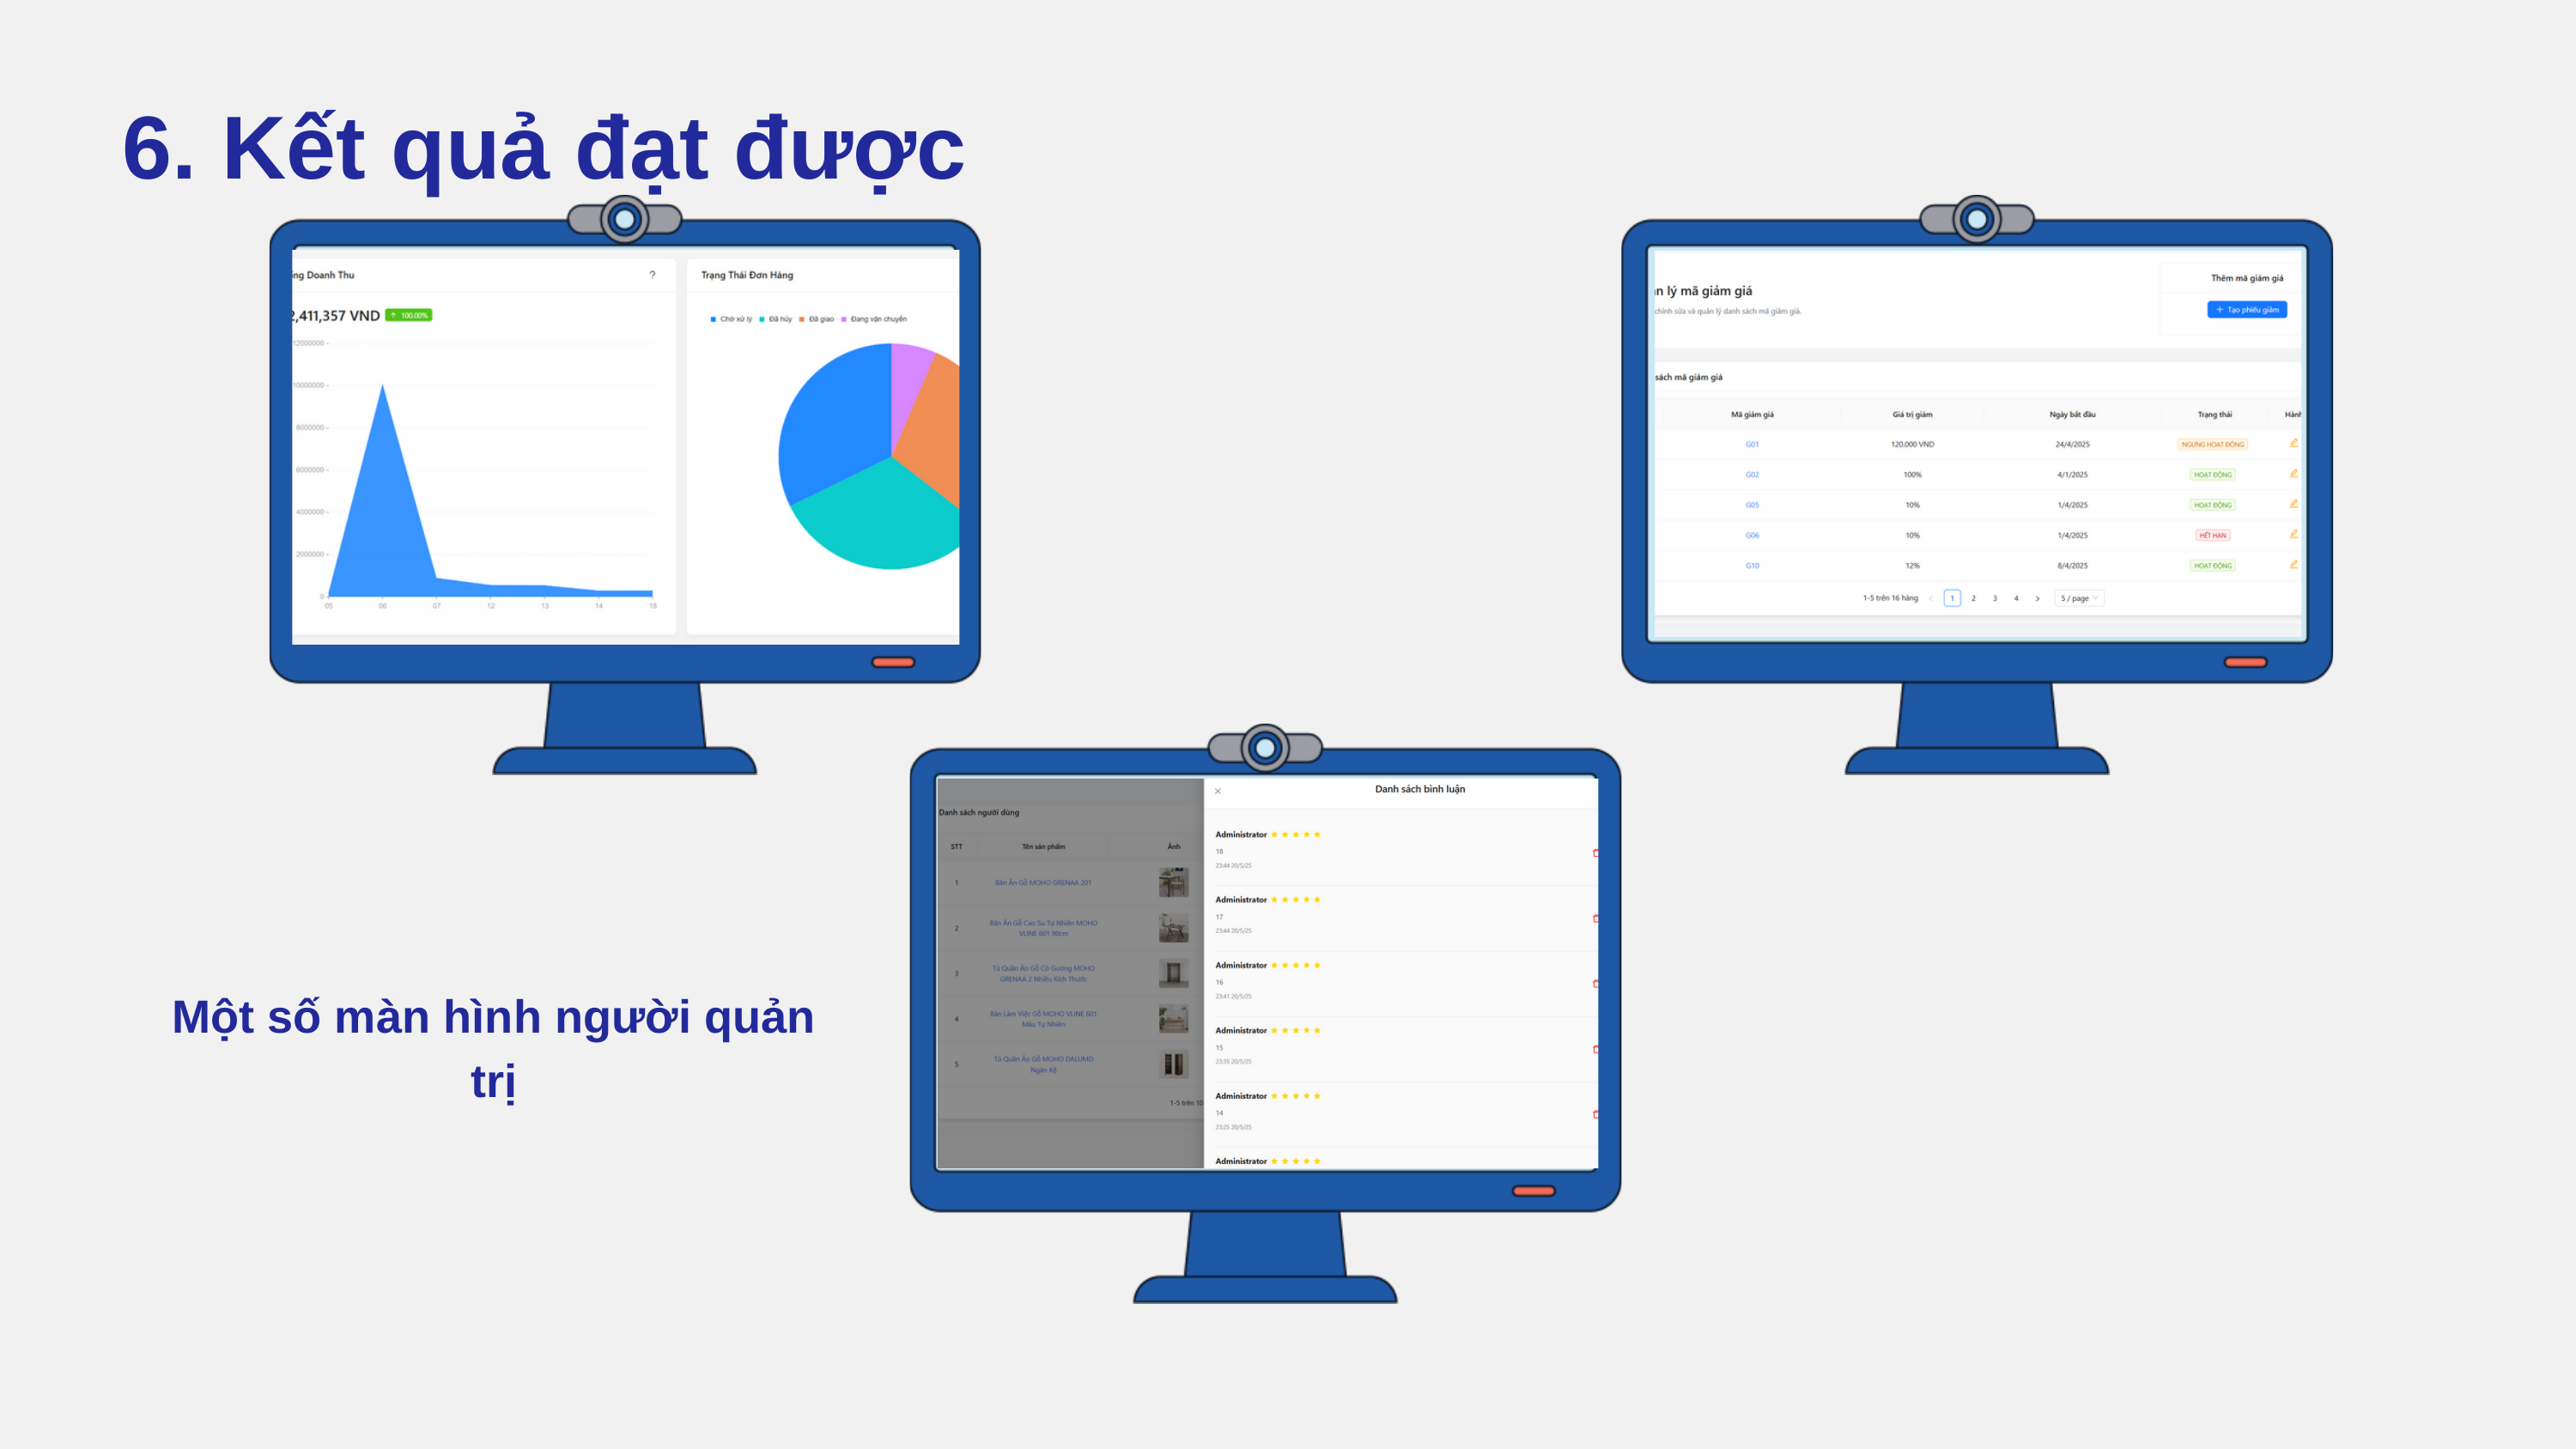

6. Kết quả đạt được

Một số màn hình người quản trị